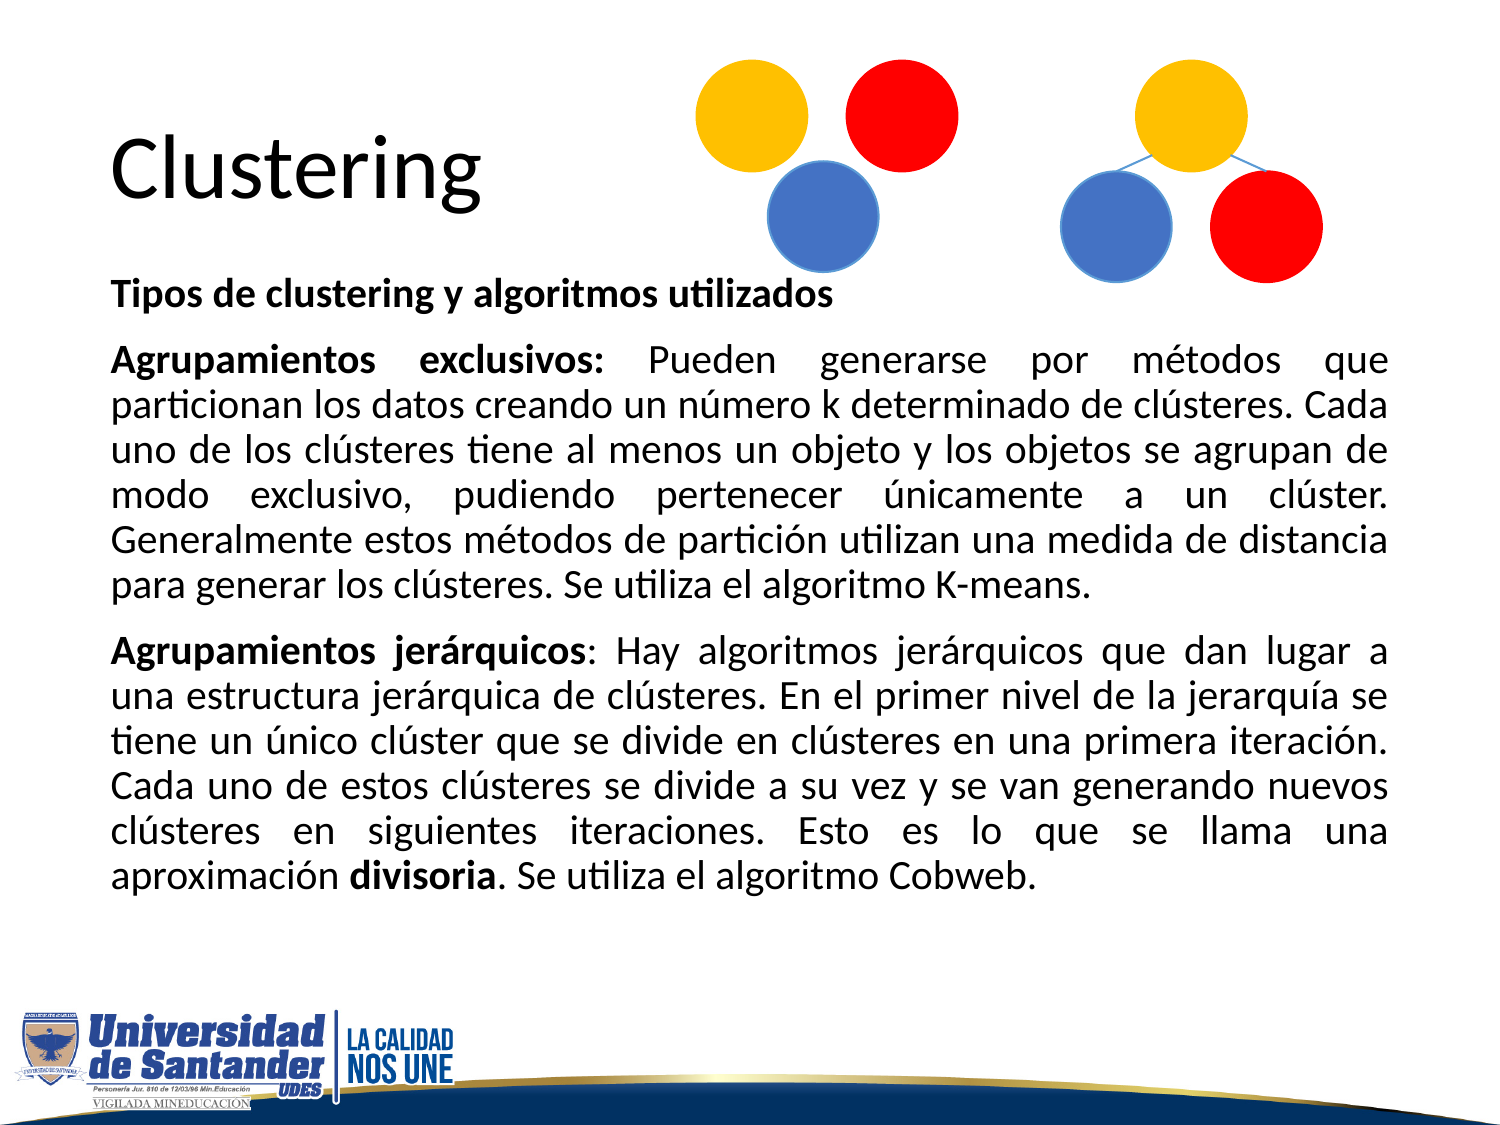

# Clustering

Tipos de clustering y algoritmos utilizados
Agrupamientos exclusivos: Pueden generarse por métodos que particionan los datos creando un número k determinado de clústeres. Cada uno de los clústeres tiene al menos un objeto y los objetos se agrupan de modo exclusivo, pudiendo pertenecer únicamente a un clúster. Generalmente estos métodos de partición utilizan una medida de distancia para generar los clústeres. Se utiliza el algoritmo K-means.
Agrupamientos jerárquicos: Hay algoritmos jerárquicos que dan lugar a una estructura jerárquica de clústeres. En el primer nivel de la jerarquía se tiene un único clúster que se divide en clústeres en una primera iteración. Cada uno de estos clústeres se divide a su vez y se van generando nuevos clústeres en siguientes iteraciones. Esto es lo que se llama una aproximación divisoria. Se utiliza el algoritmo Cobweb.